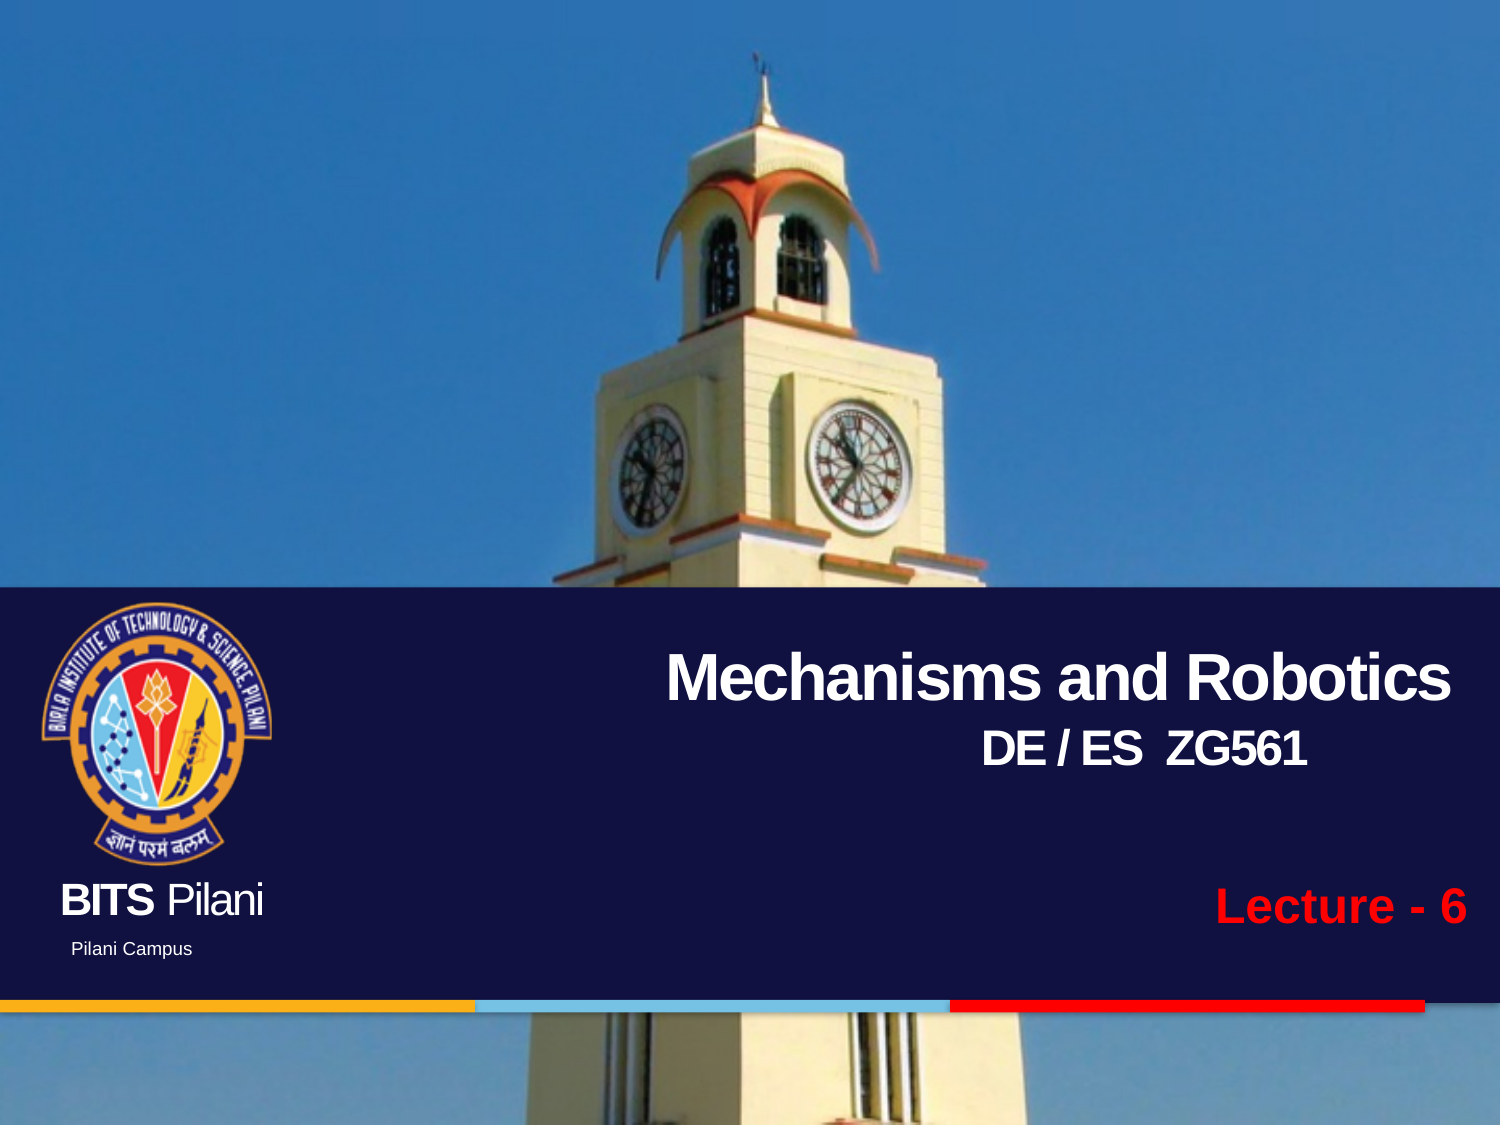

# Mechanisms and Robotics DE / ES  ZG561
Lecture - 6